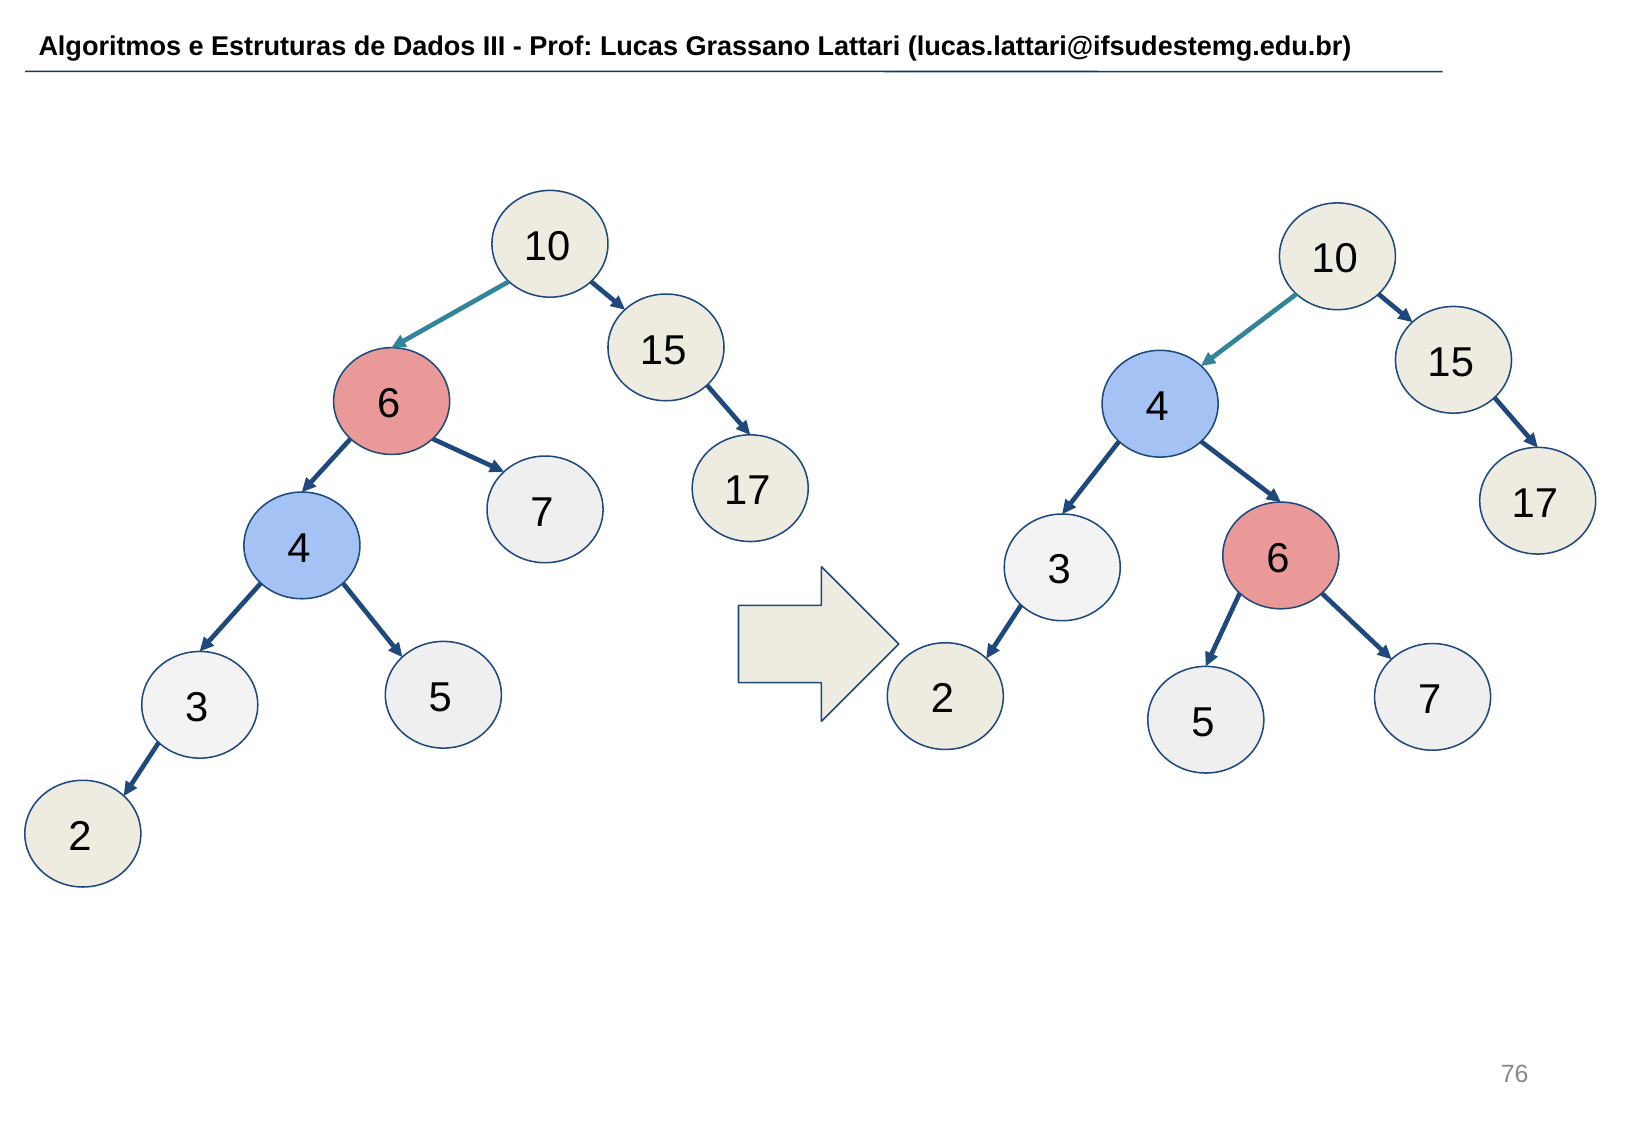

10
10
15
15
 6
 4
17
17
 7
 4
 6
 3

 5
 2
 7
 3
 5
 2
76